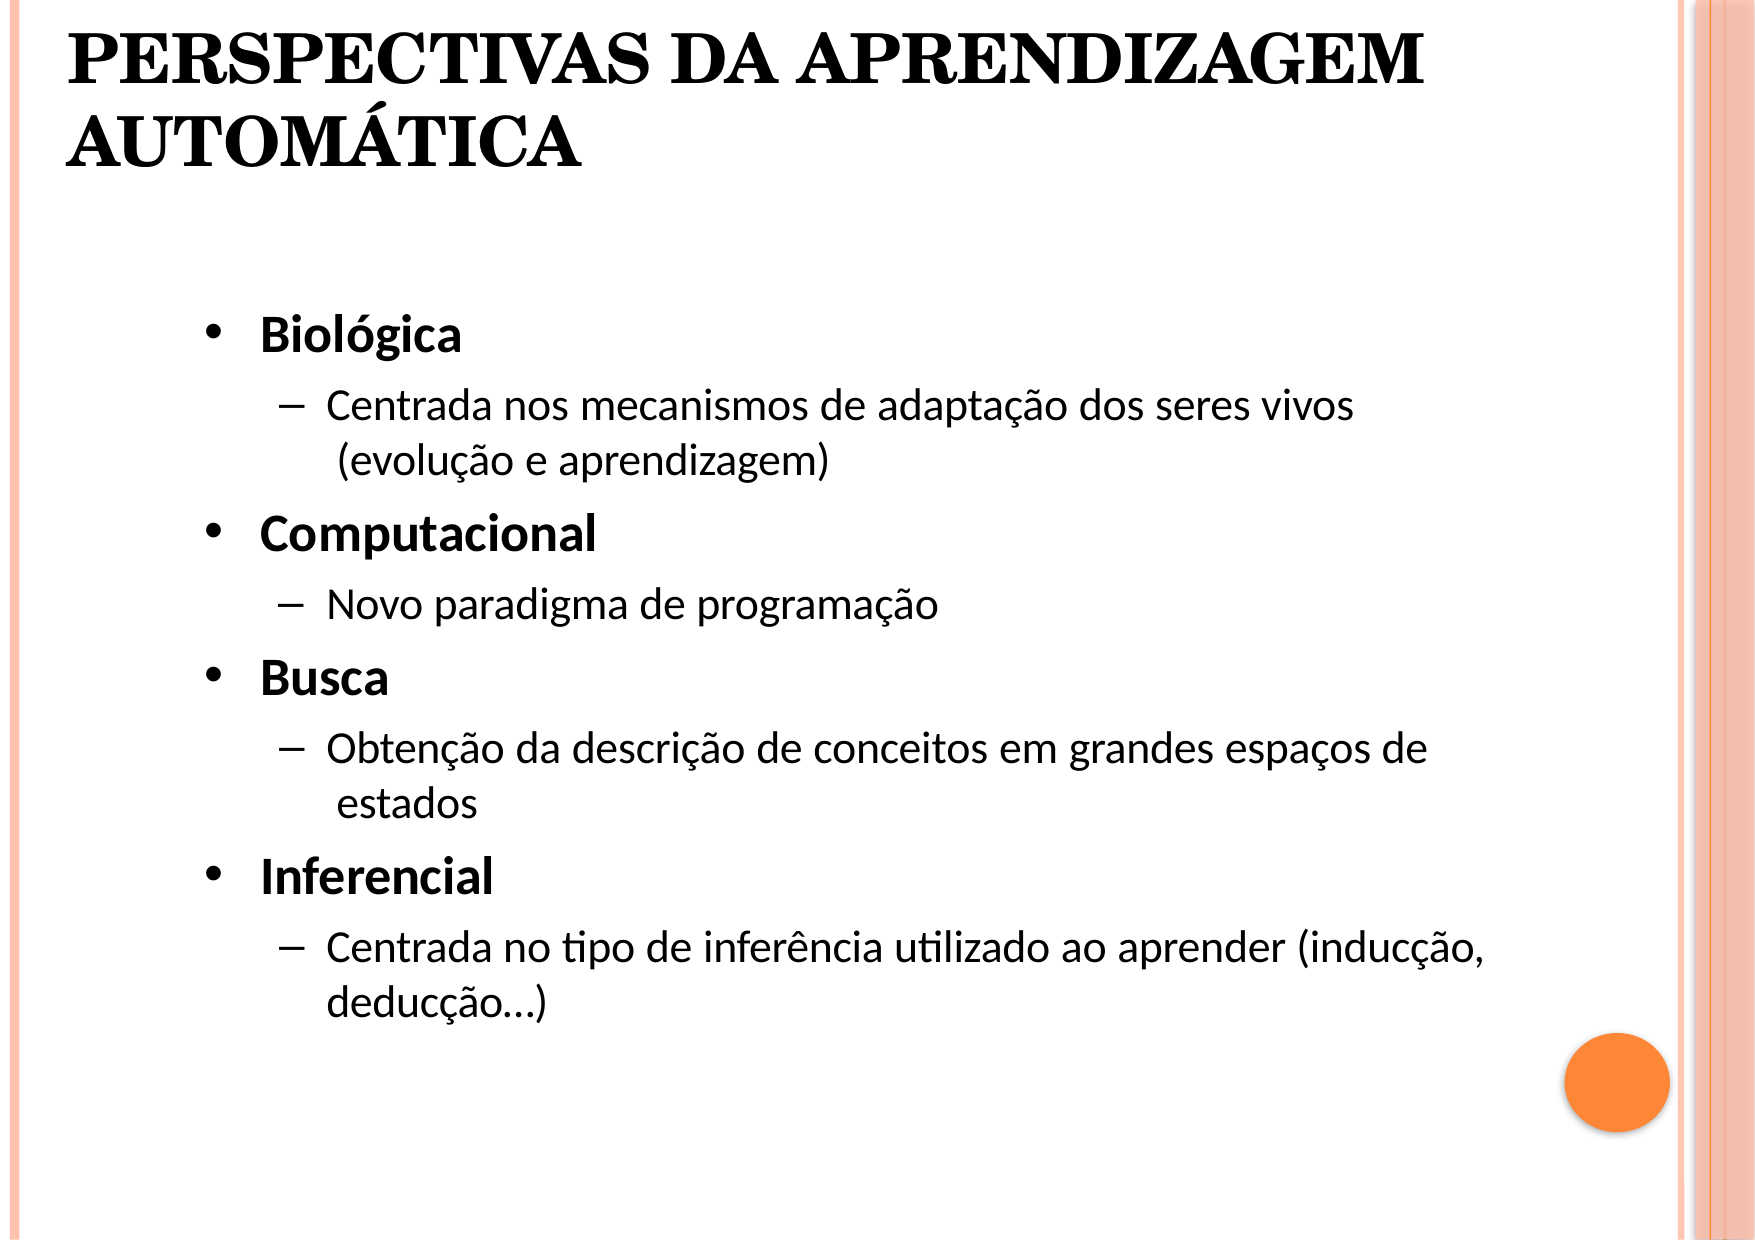

# Perspectivas da Aprendizagem Automática
Biológica
Centrada nos mecanismos de adaptação dos seres vivos  (evolução e aprendizagem)
Computacional
Novo paradigma de programação
Busca
Obtenção da descrição de conceitos em grandes espaços de  estados
Inferencial
Centrada no tipo de inferência utilizado ao aprender (inducção,  deducção…)